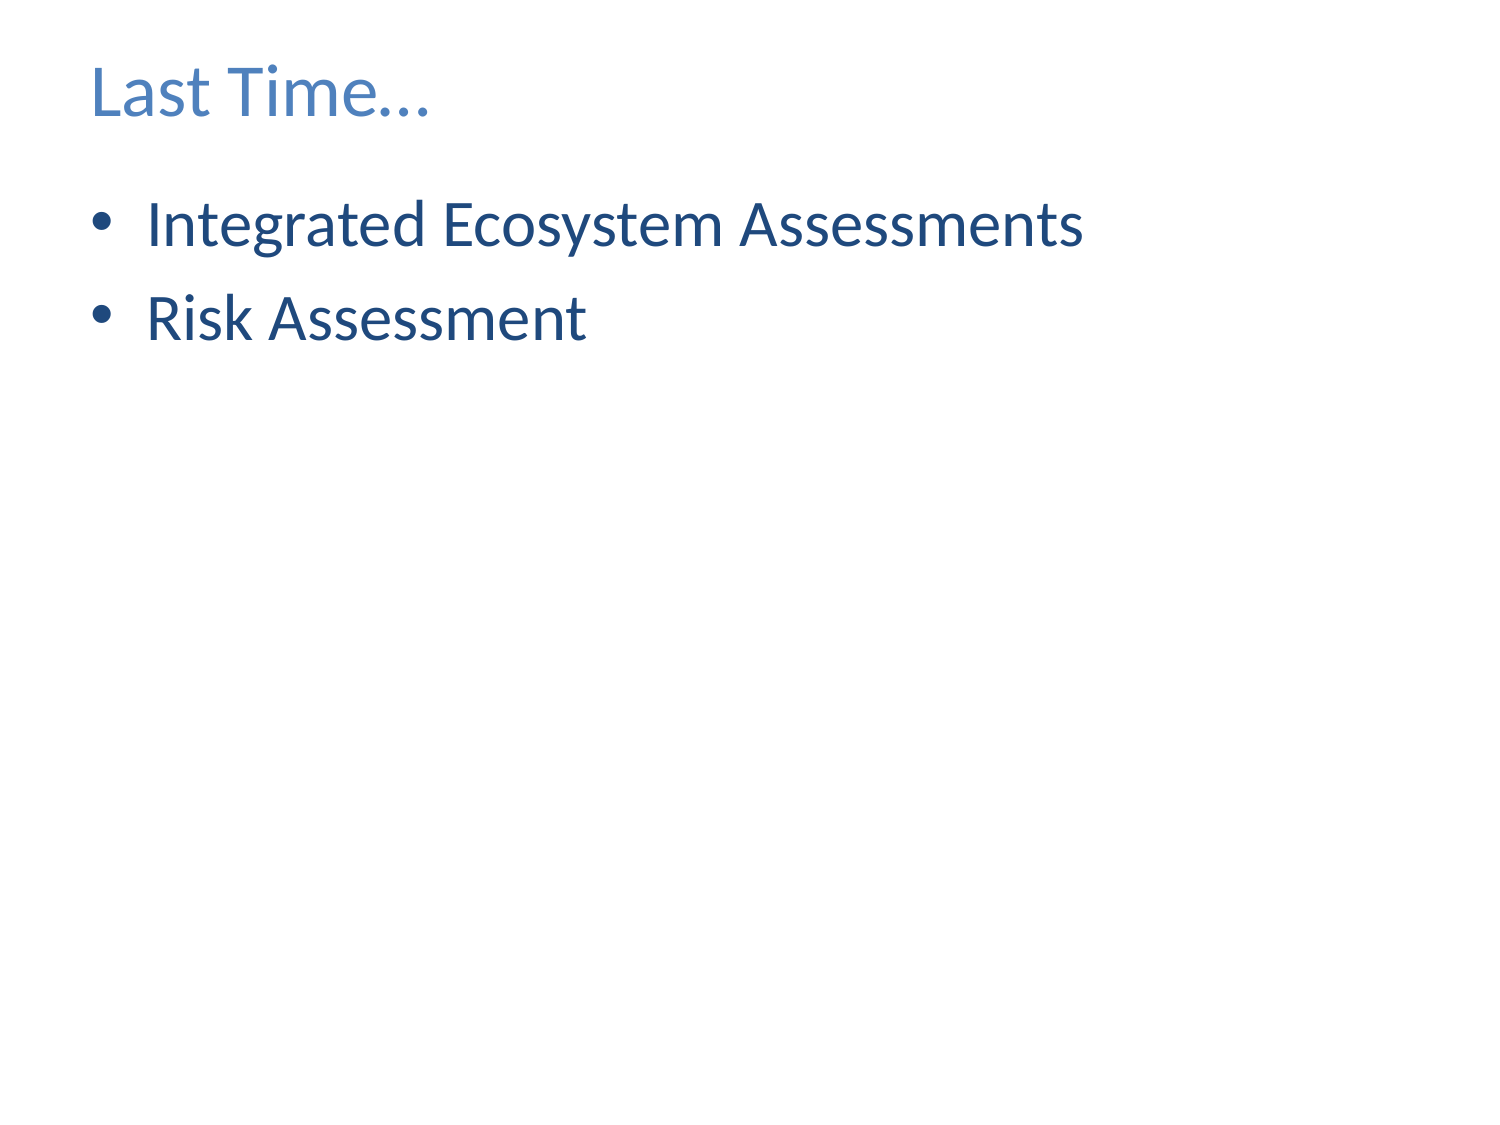

# Last Time…
Integrated Ecosystem Assessments
Risk Assessment